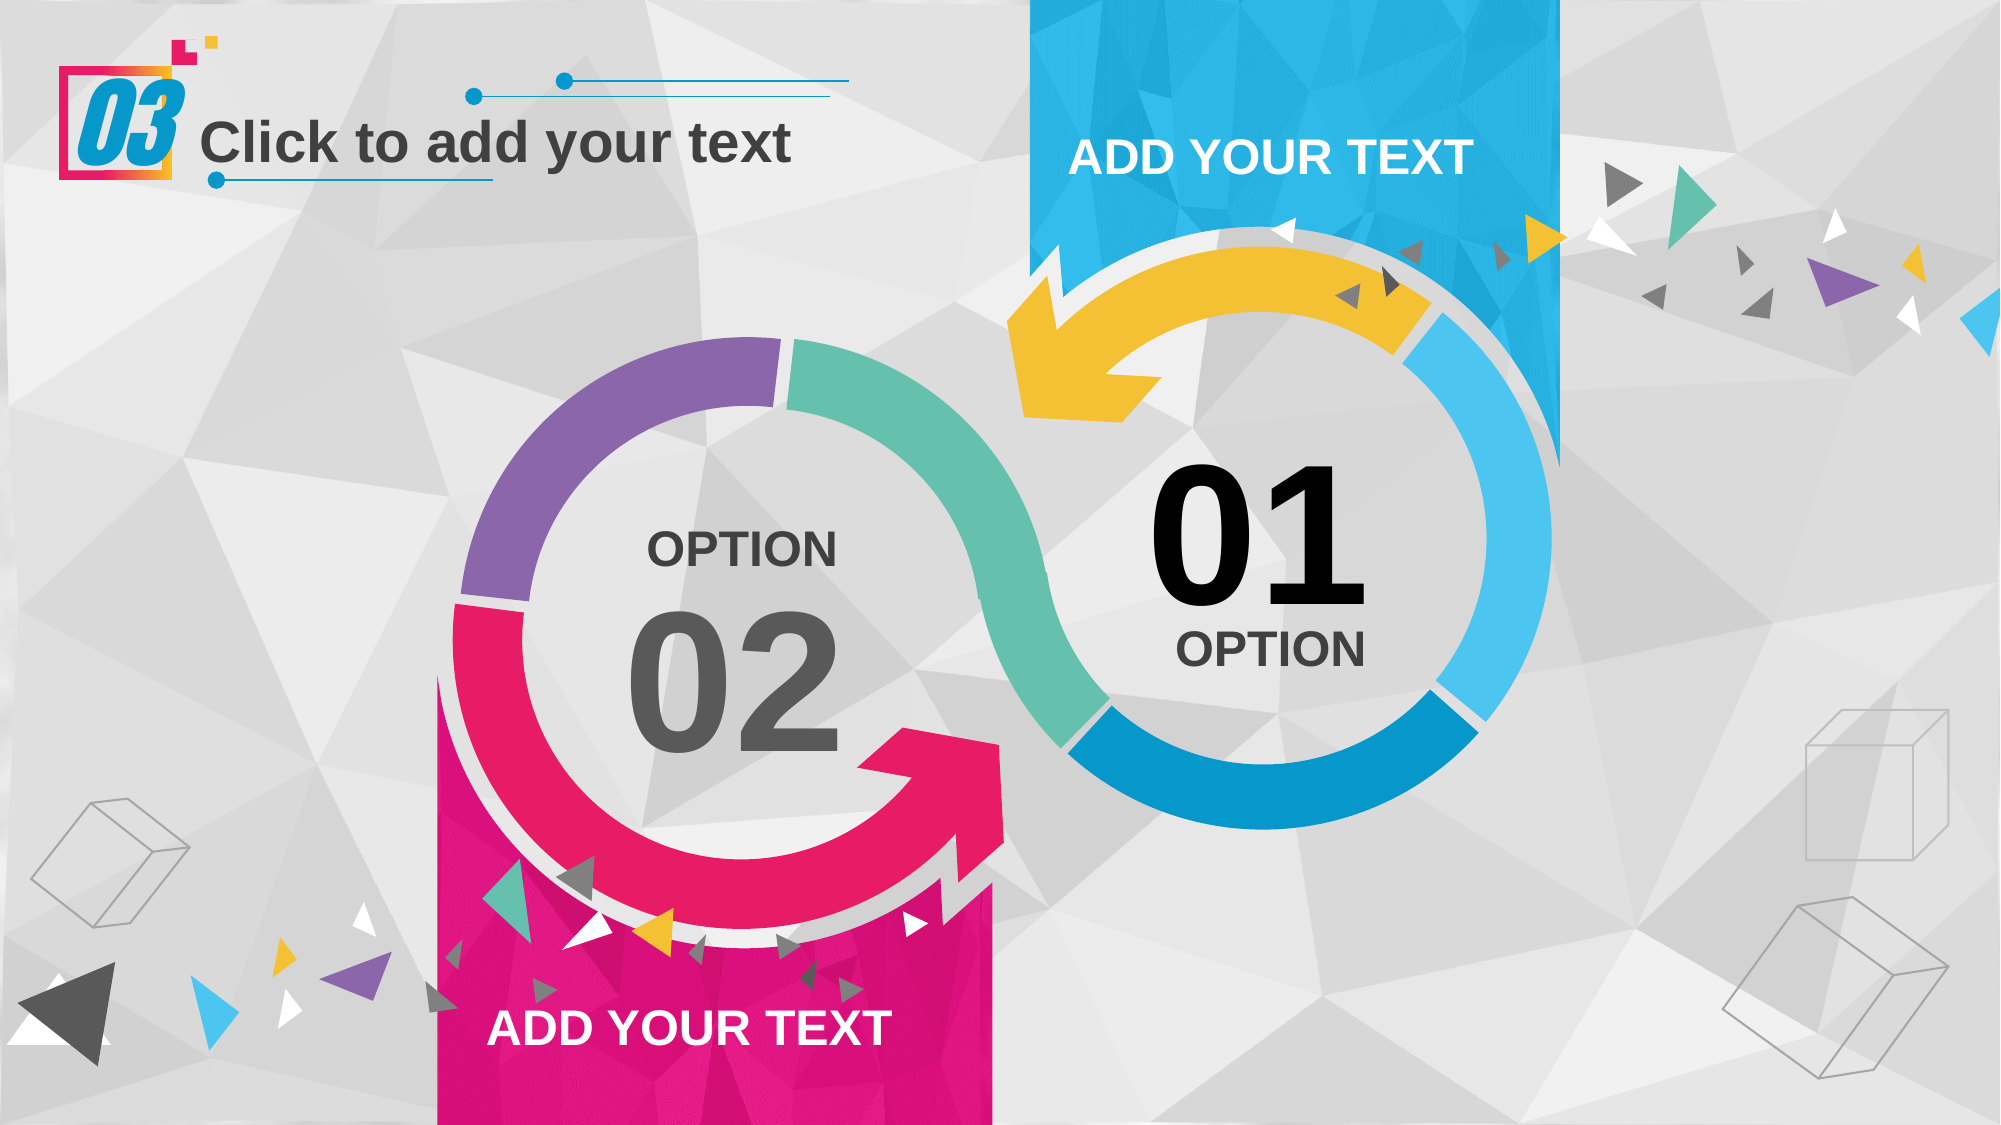

ADD YOUR TEXT

01
OPTION
02
OPTION

ADD YOUR TEXT

03

Click to add your text